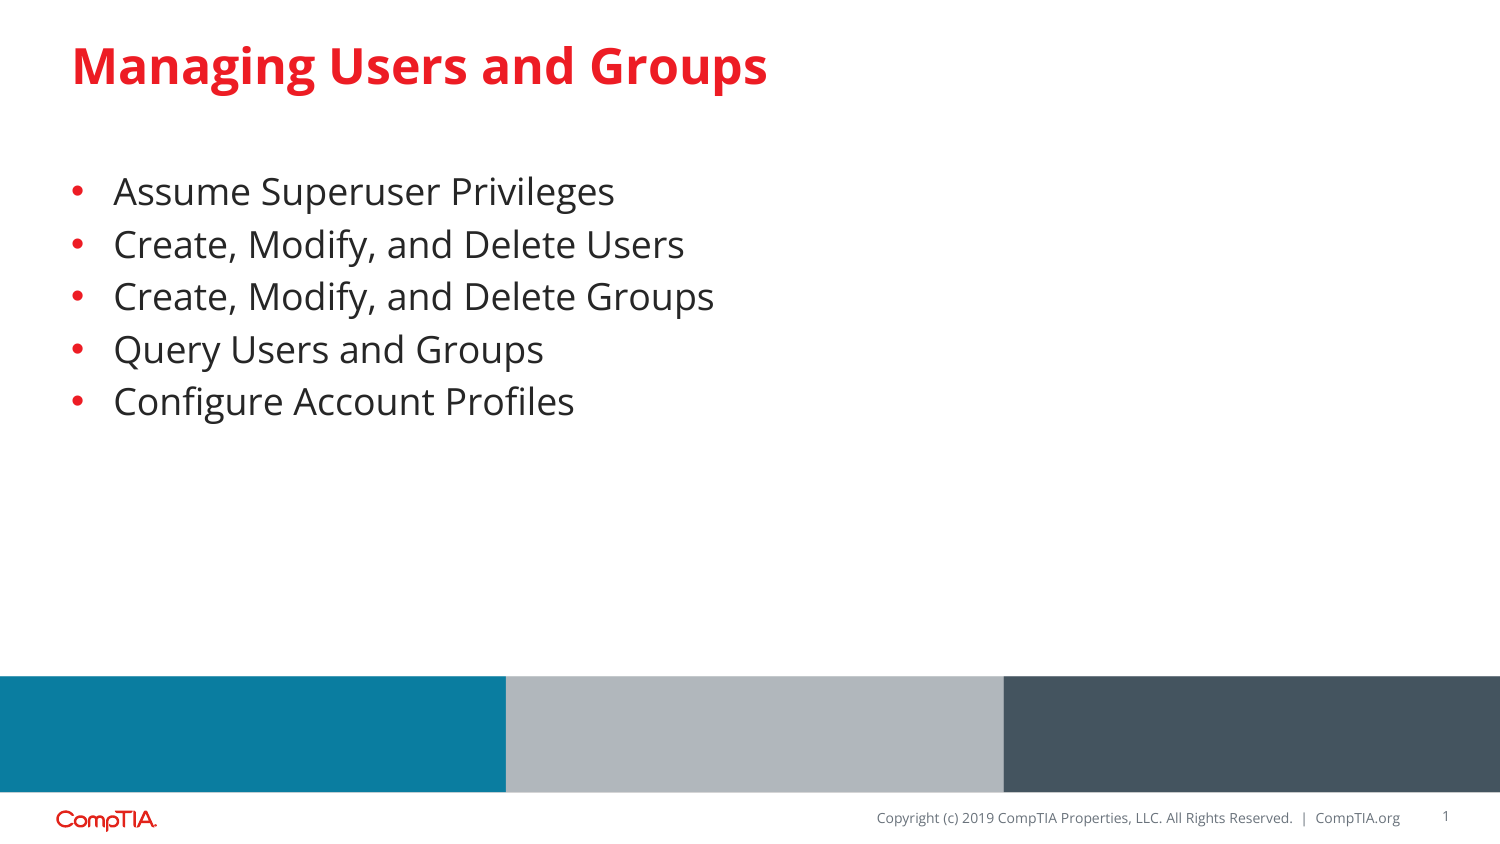

# Managing Users and Groups
Assume Superuser Privileges
Create, Modify, and Delete Users
Create, Modify, and Delete Groups
Query Users and Groups
Configure Account Profiles
1